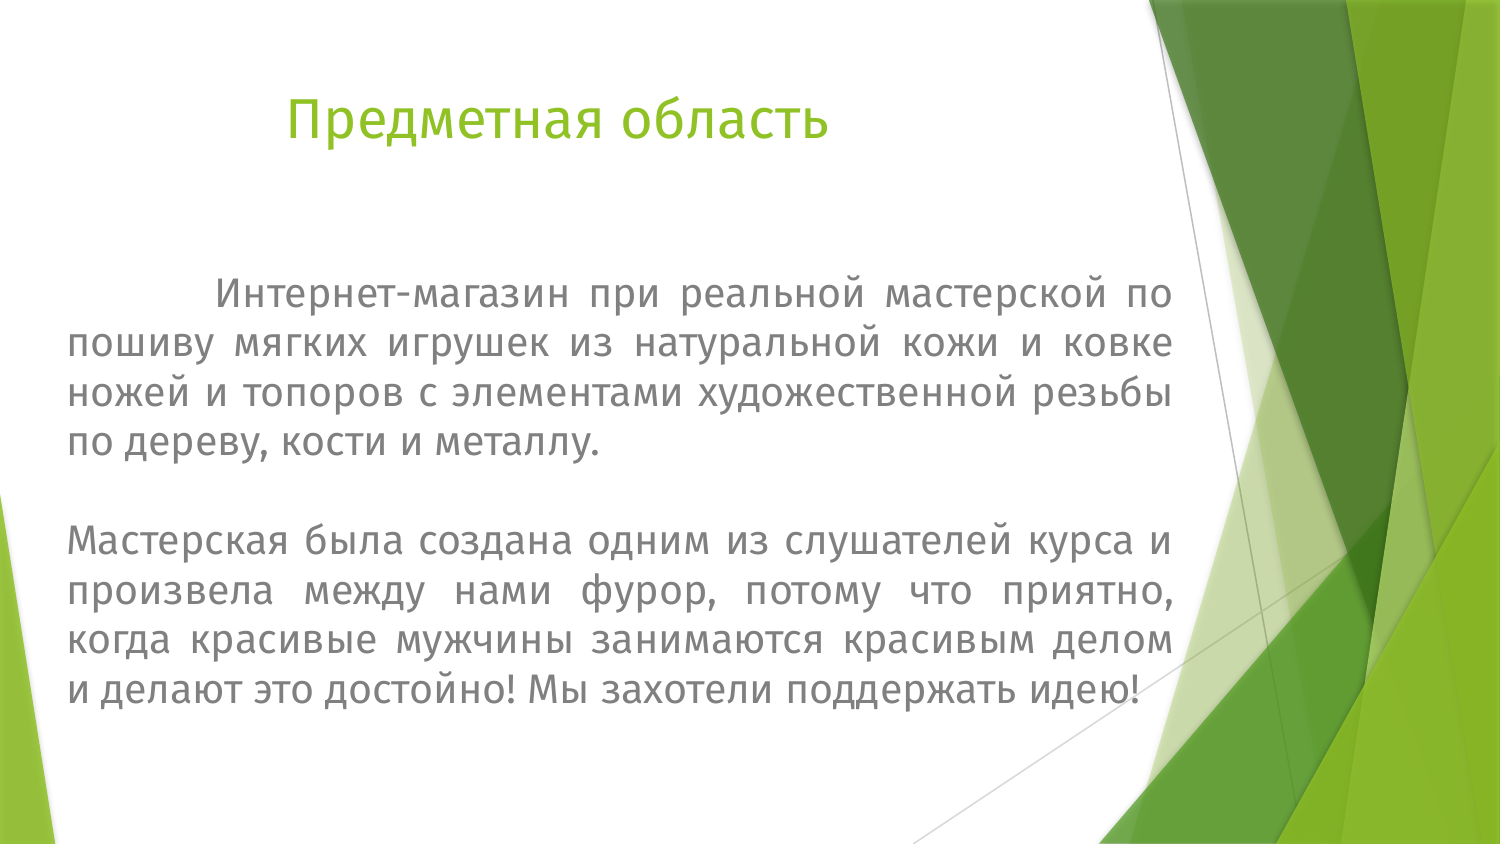

# Предметная область

	Интернет-магазин при реальной мастерской по пошиву мягких игрушек из натуральной кожи и ковке ножей и топоров с элементами художественной резьбы по дереву, кости и металлу.

Мастерская была создана одним из слушателей курса и произвела между нами фурор, потому что приятно, когда красивые мужчины занимаются красивым делом и делают это достойно! Мы захотели поддержать идею!